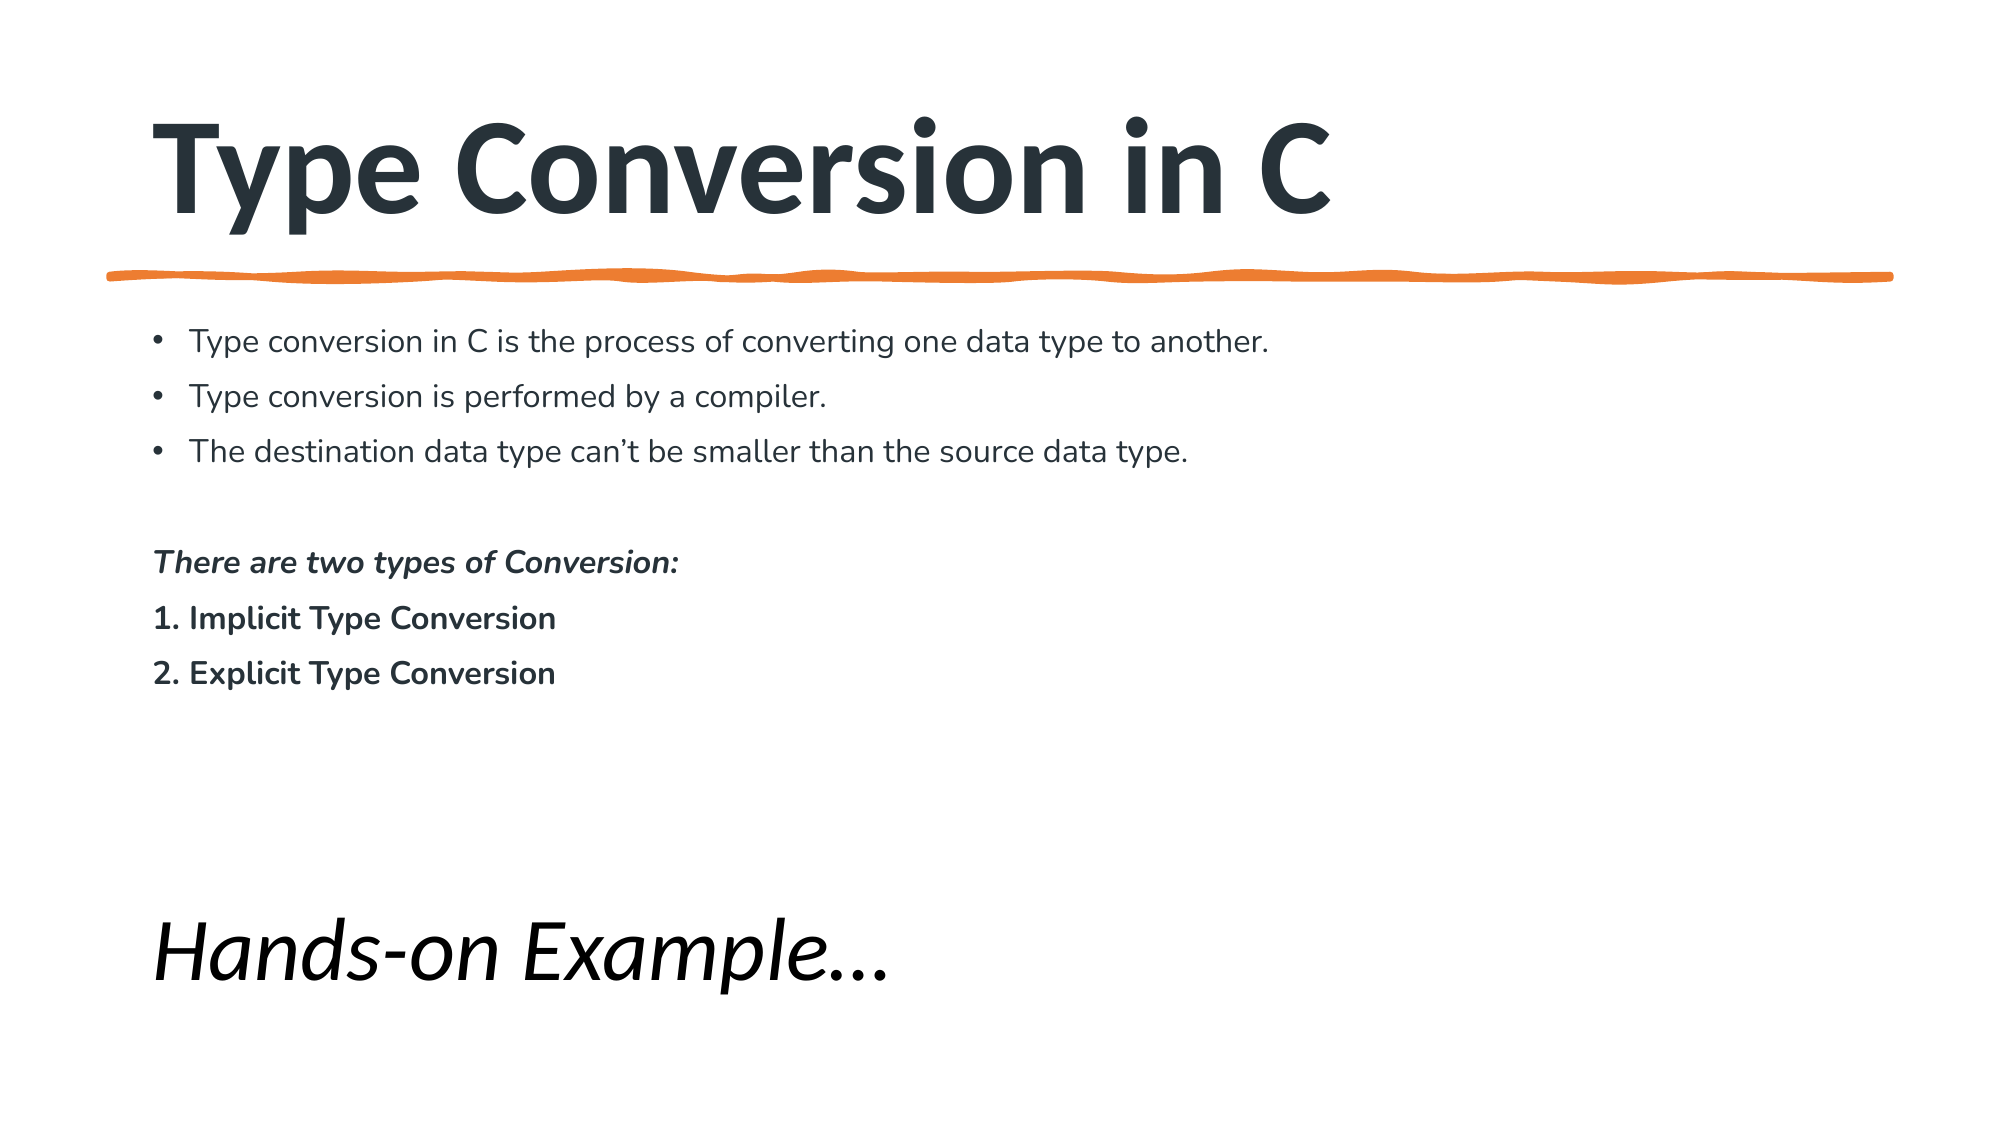

# Type Conversion in C

Type conversion in C is the process of converting one data type to another.
Type conversion is performed by a compiler.
The destination data type can’t be smaller than the source data type.

There are two types of Conversion:
Implicit Type Conversion
Explicit Type Conversion

Hands-on Example…